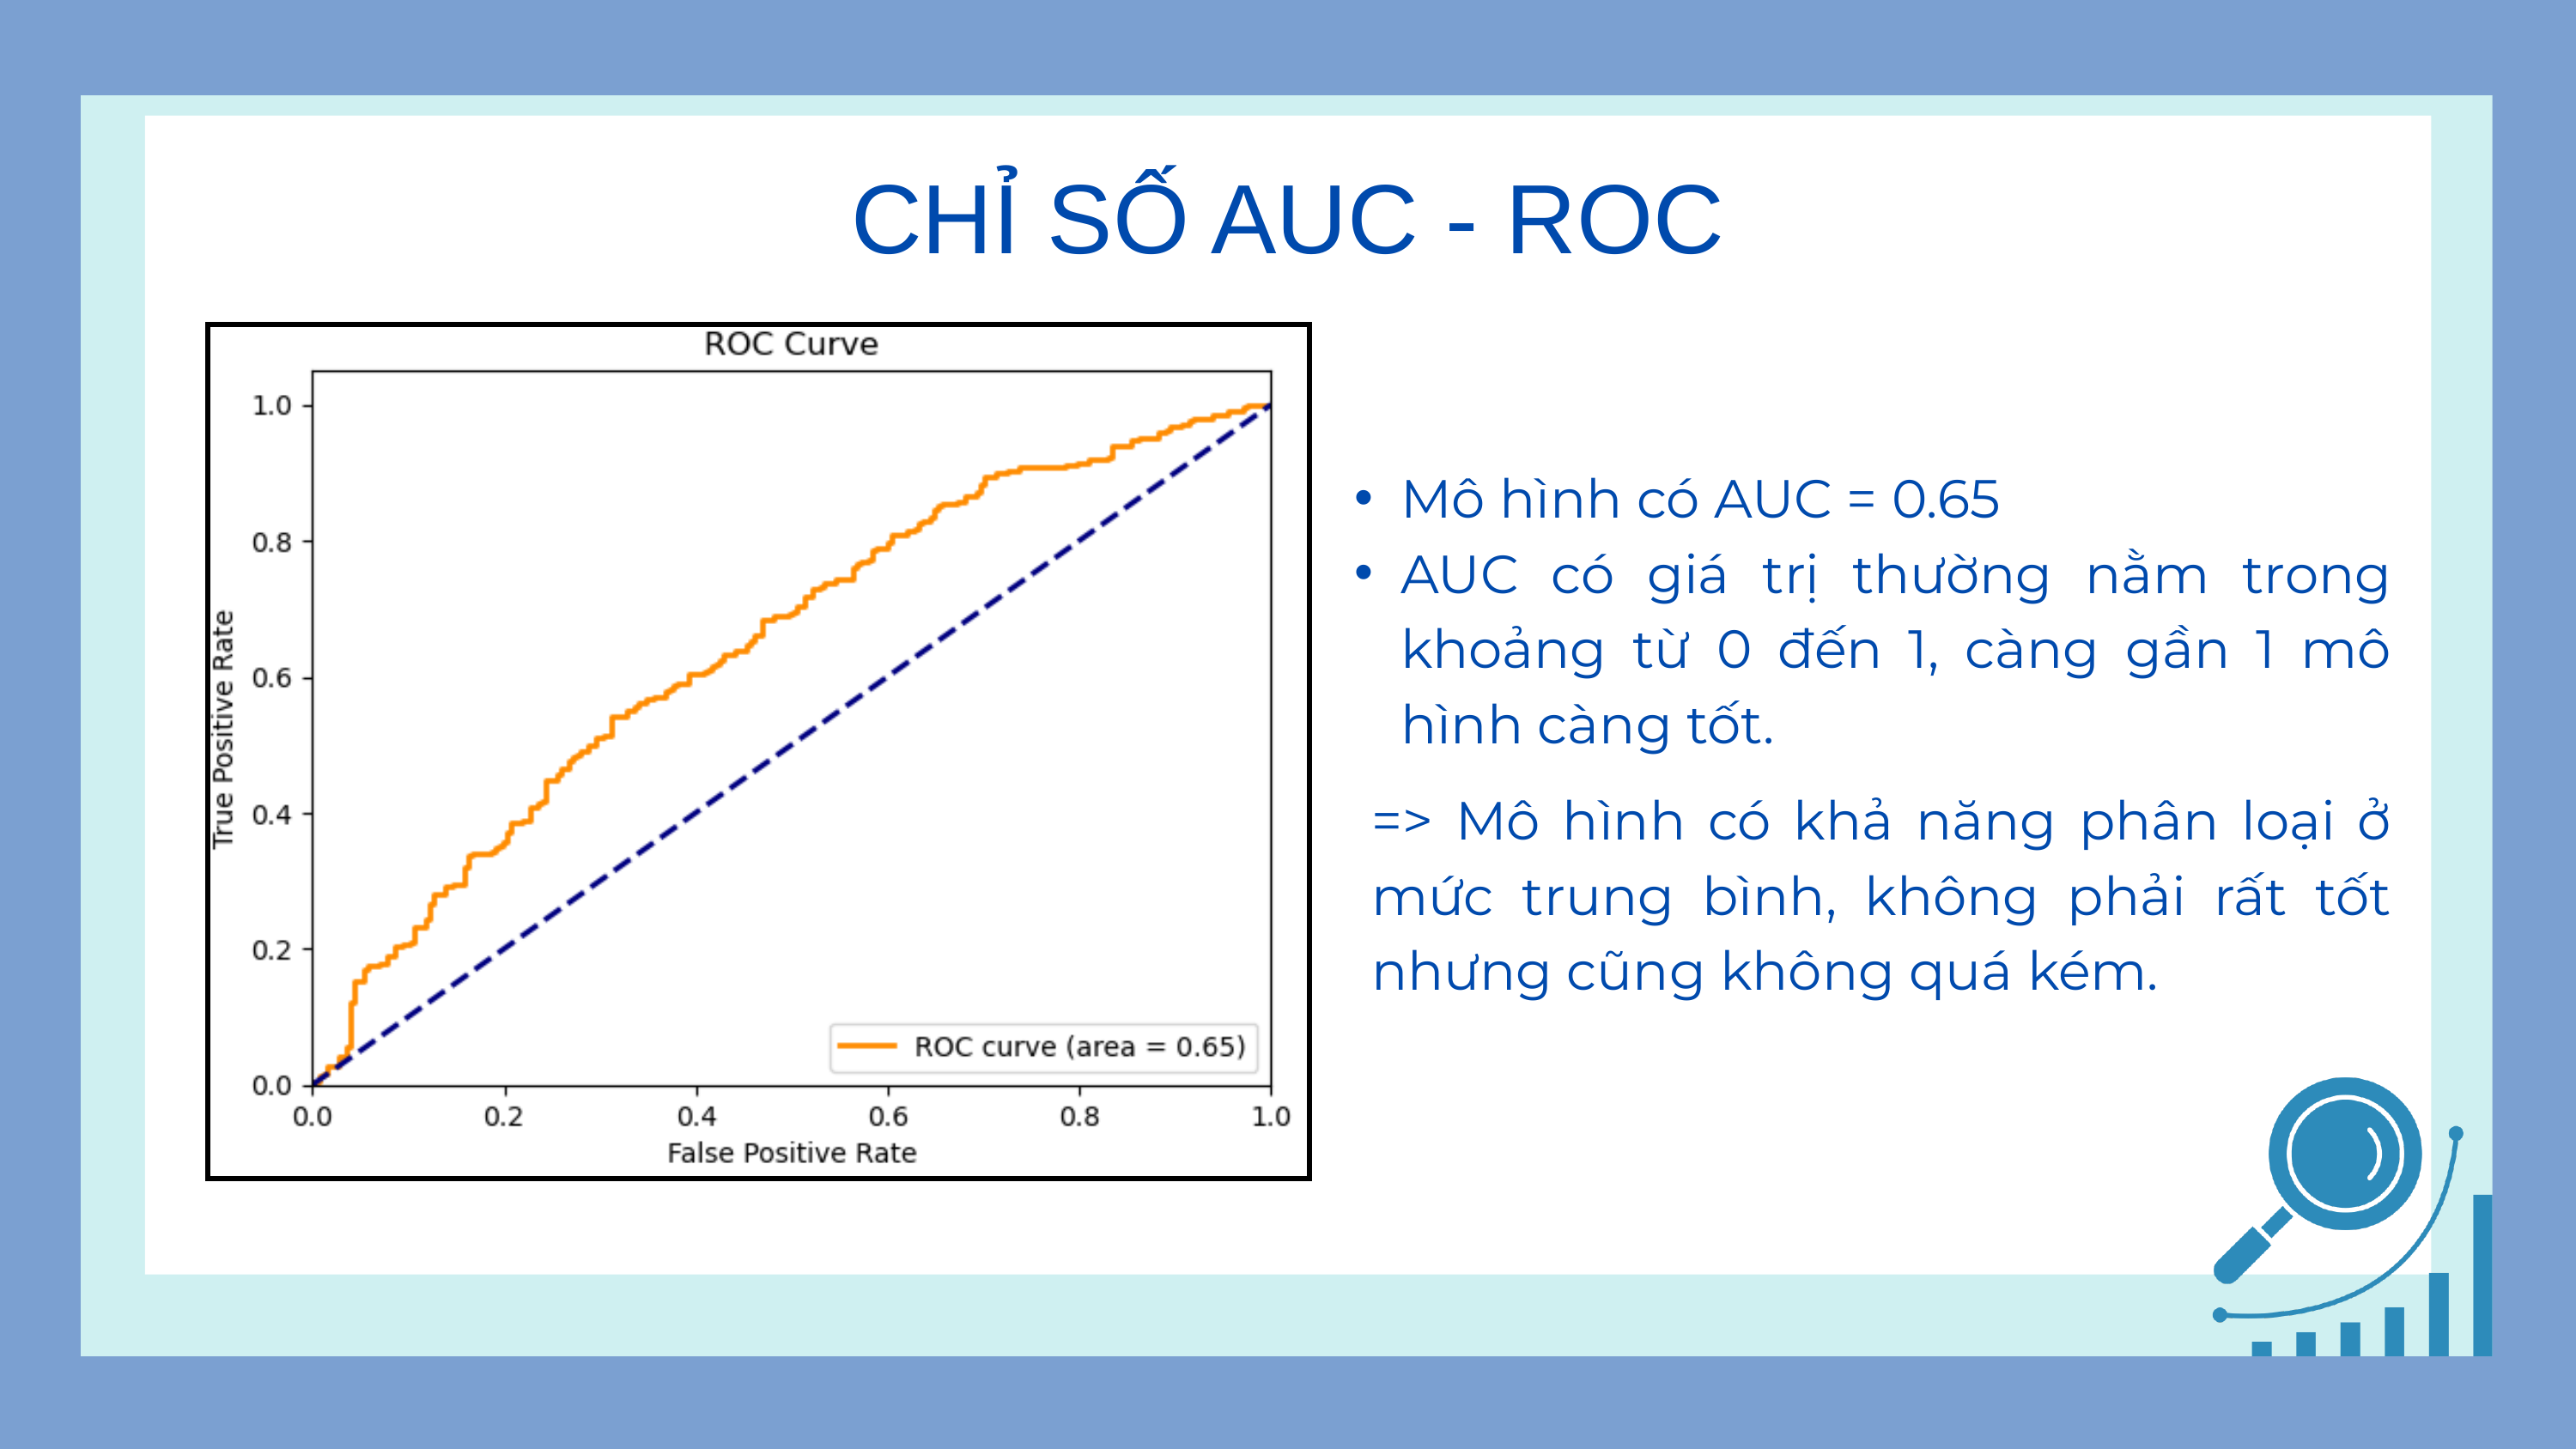

CHỈ SỐ AUC - ROC

Mô hình có AUC = 0.65
AUC có giá trị thường nằm trong khoảng từ 0 đến 1, càng gần 1 mô hình càng tốt.
=> Mô hình có khả năng phân loại ở mức trung bình, không phải rất tốt nhưng cũng không quá kém.